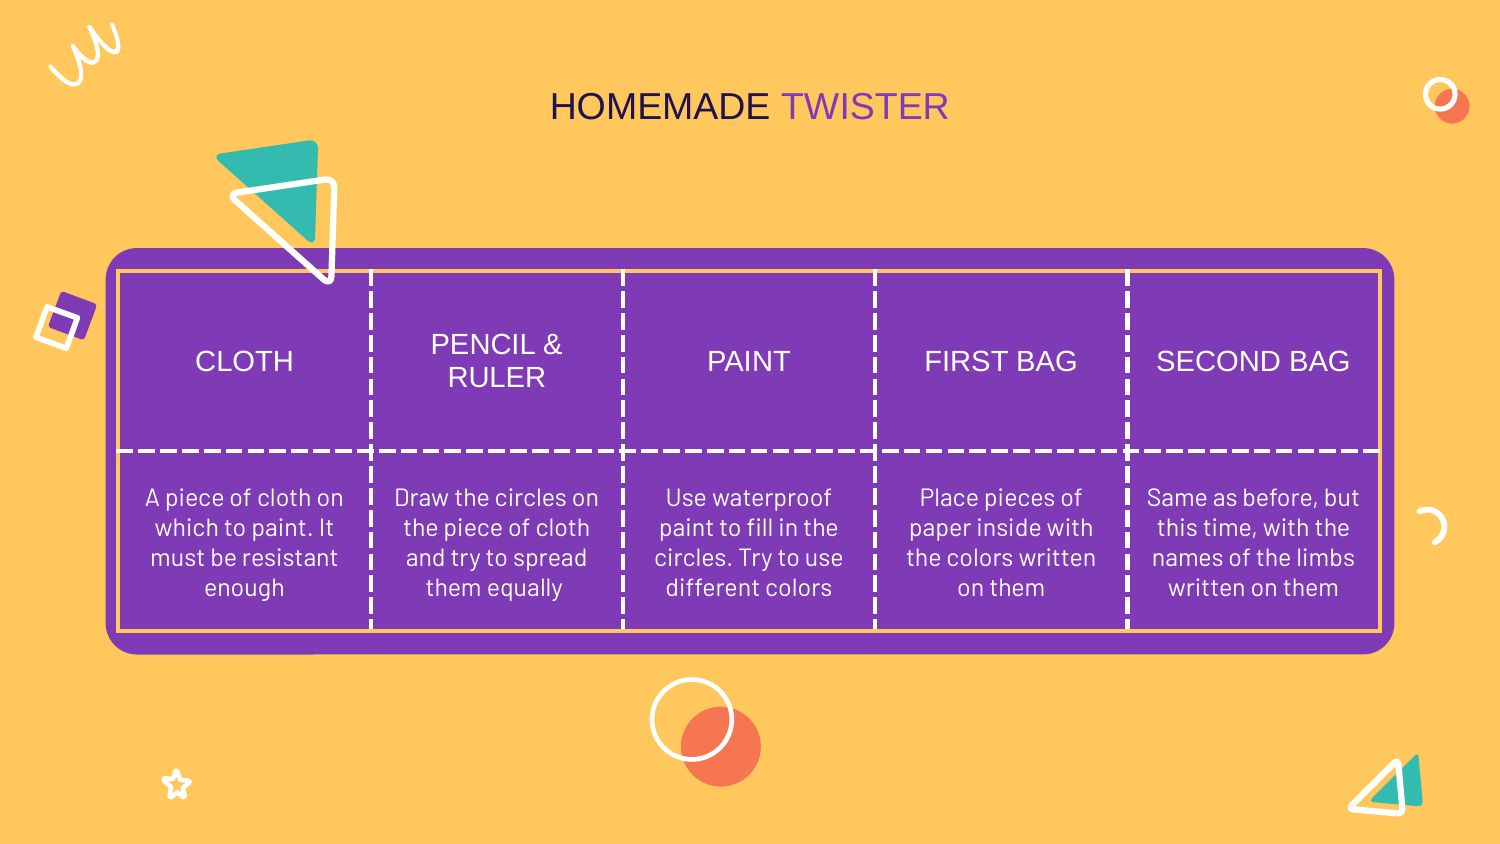

# HOMEMADE TWISTER

| CLOTH | PENCIL & RULER | PAINT | FIRST BAG | SECOND BAG |
| --- | --- | --- | --- | --- |
| A piece of cloth on which to paint. It must be resistant enough | Draw the circles on the piece of cloth and try to spread them equally | Use waterproof paint to fill in the circles. Try to use different colors | Place pieces of paper inside with the colors written on them | Same as before, but this time, with the names of the limbs written on them |